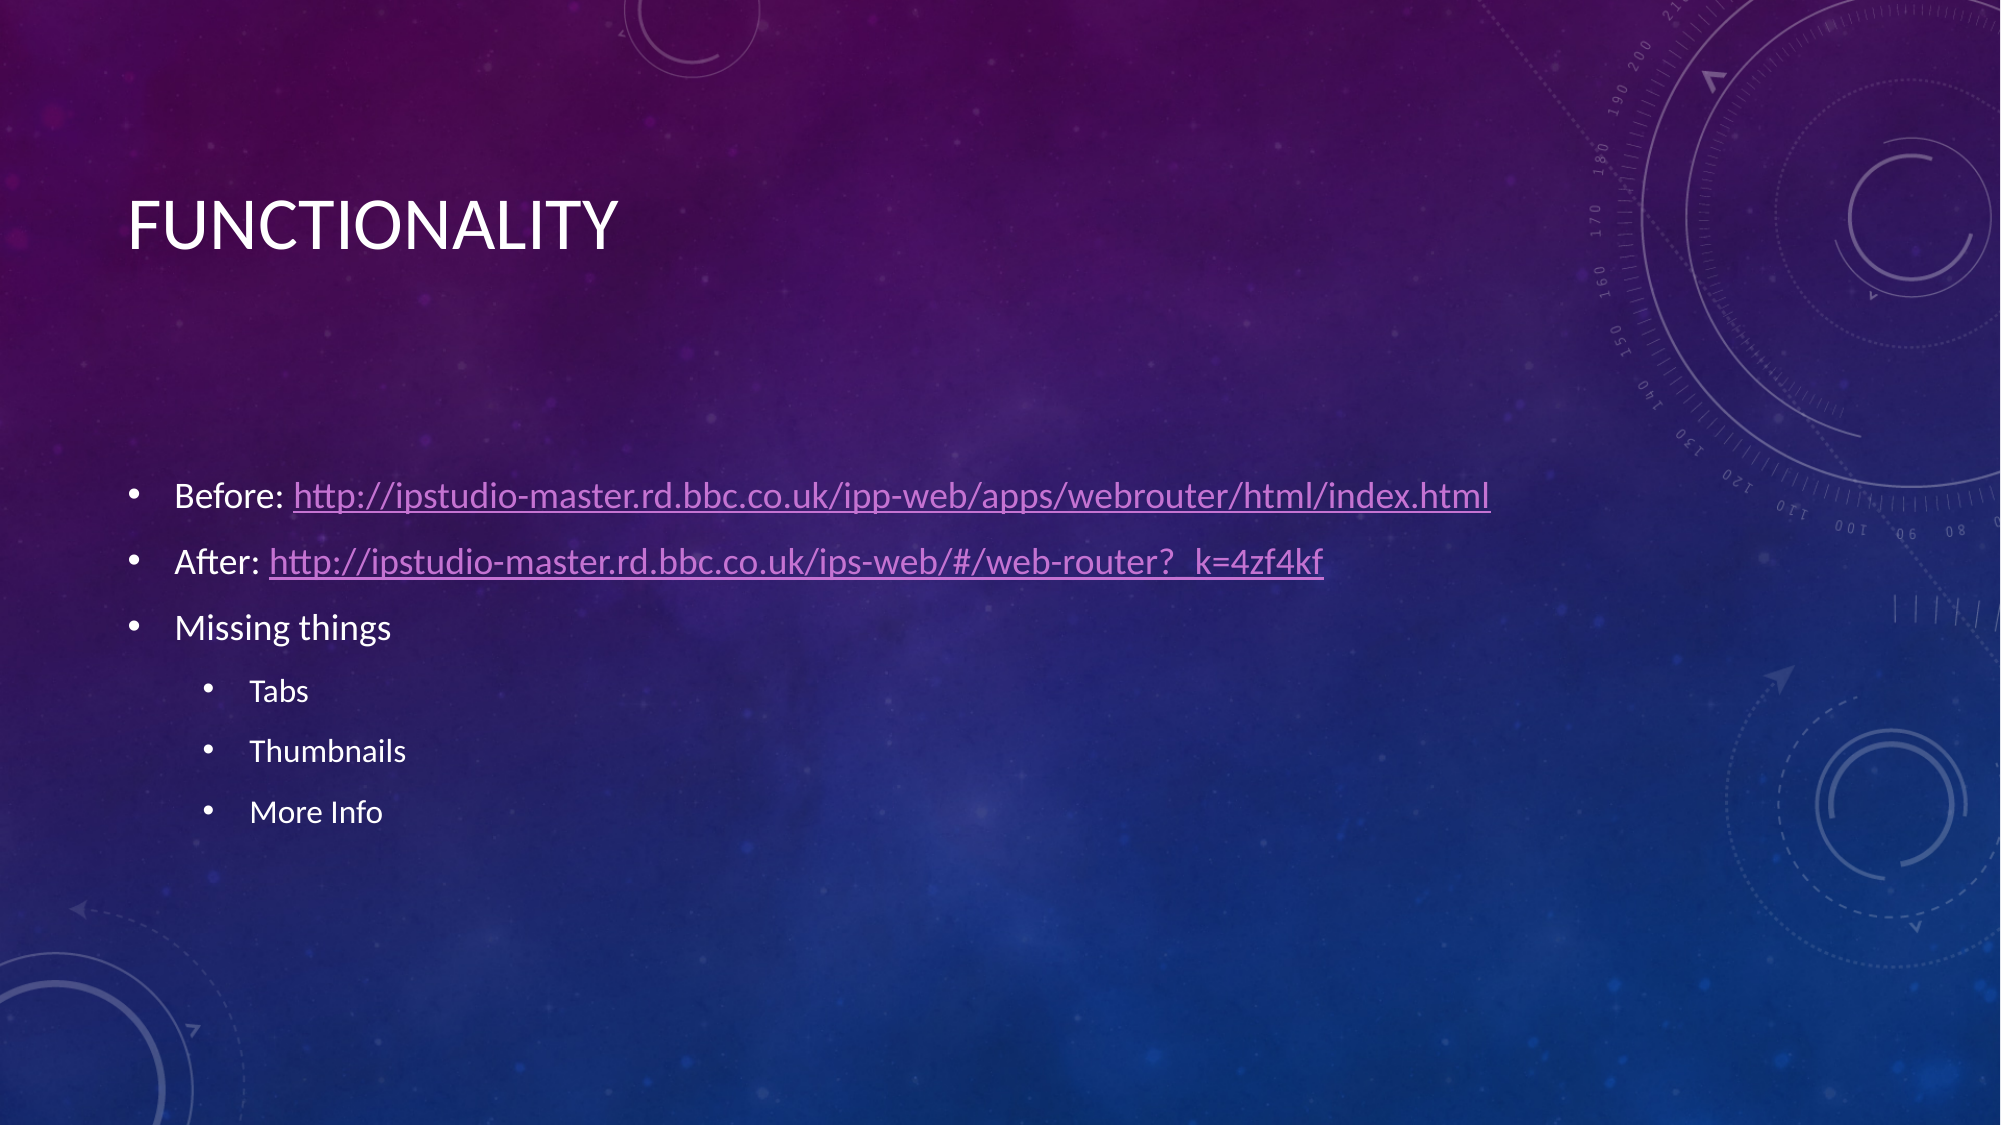

# Functionality
Before: http://ipstudio-master.rd.bbc.co.uk/ipp-web/apps/webrouter/html/index.html
After: http://ipstudio-master.rd.bbc.co.uk/ips-web/#/web-router?_k=4zf4kf
Missing things
Tabs
Thumbnails
More Info